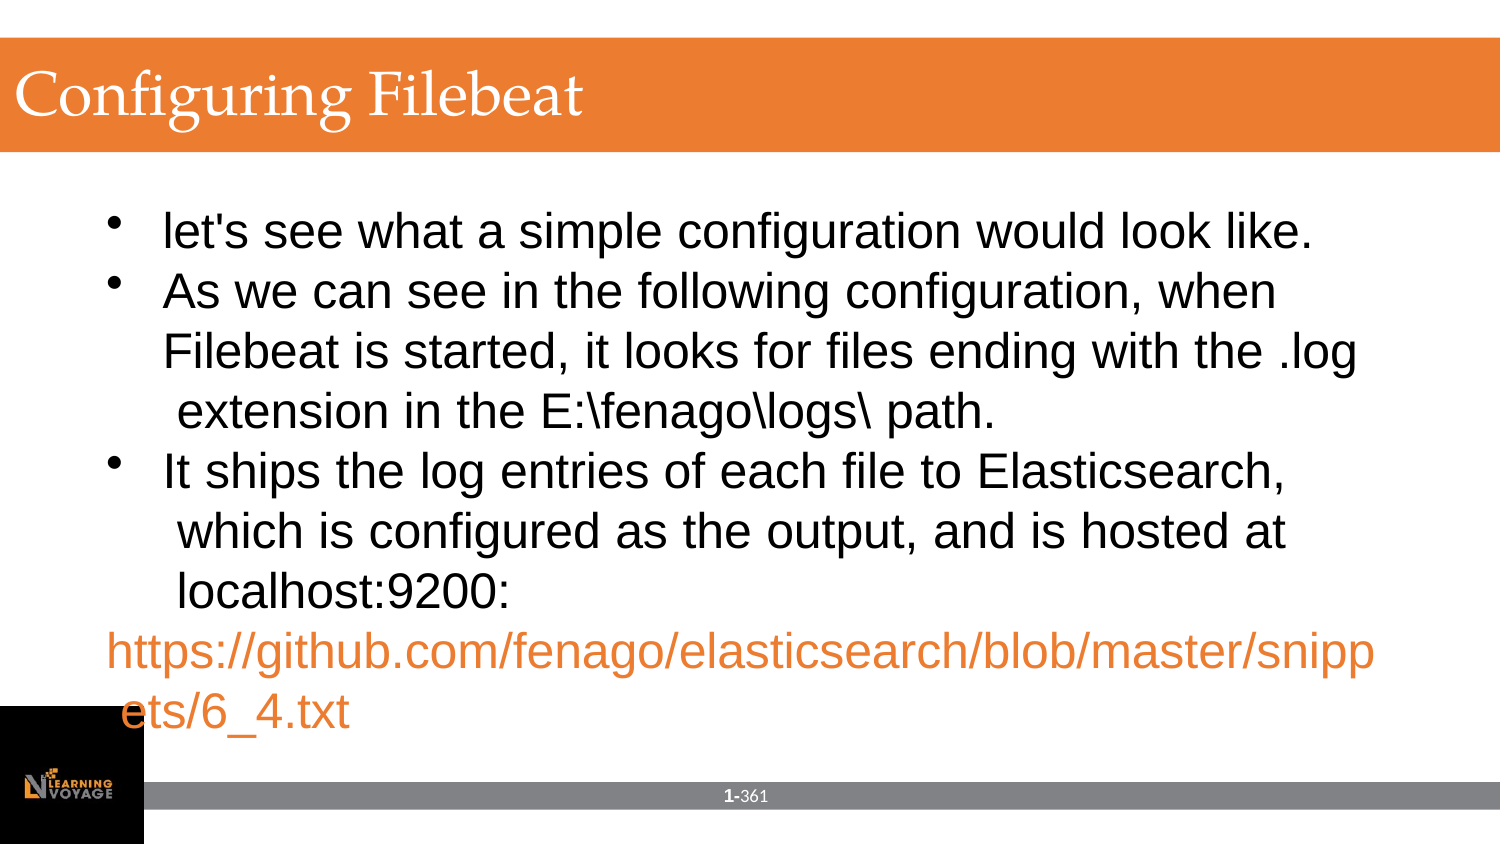

# Configuring Filebeat
let's see what a simple configuration would look like.
As we can see in the following configuration, when  Filebeat is started, it looks for files ending with the .log  extension in the E:\fenago\logs\ path.
It ships the log entries of each file to Elasticsearch,  which is configured as the output, and is hosted at  localhost:9200:
https://github.com/fenago/elasticsearch/blob/master/snipp  ets/6_4.txt
1-361